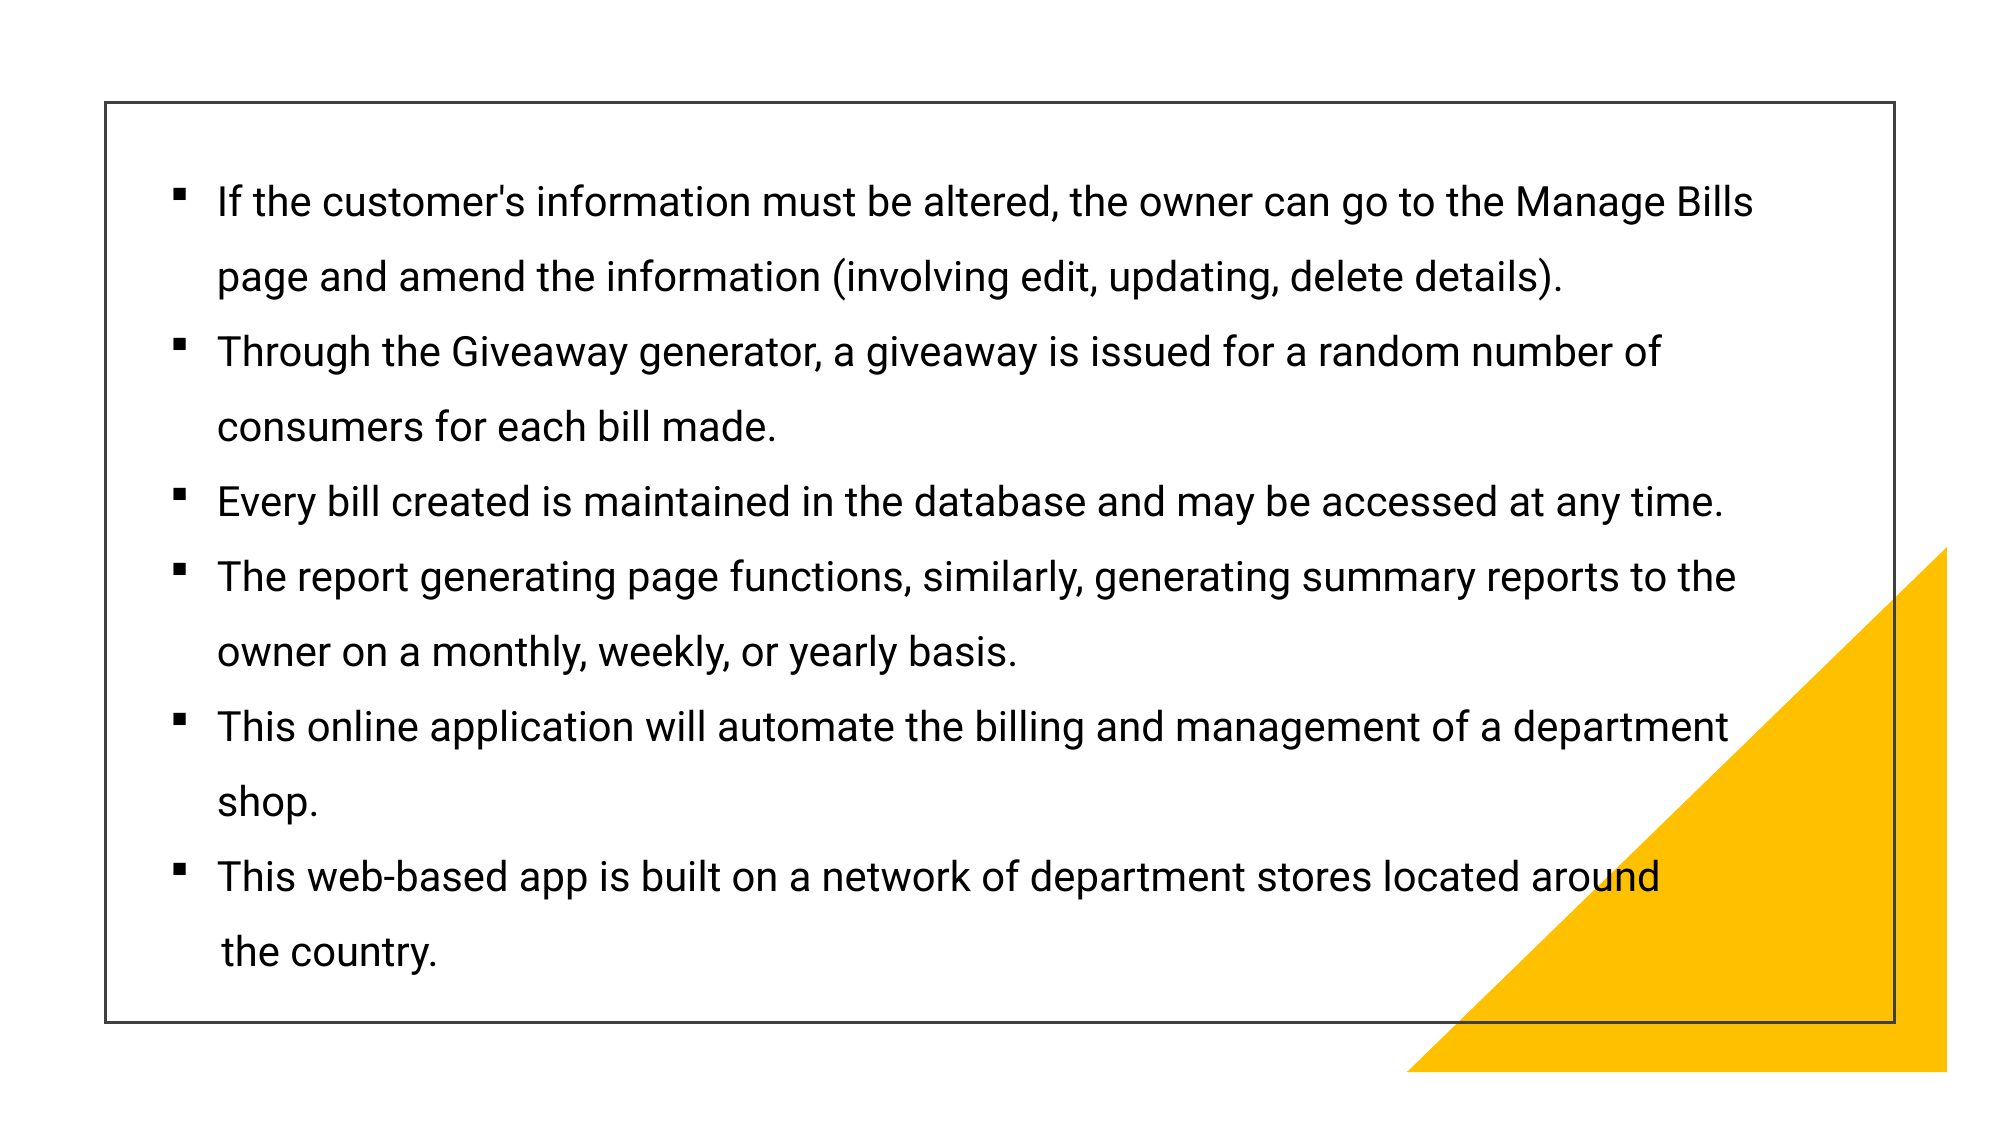

If the customer's information must be altered, the owner can go to the Manage Bills page and amend the information (involving edit, updating, delete details).
Through the Giveaway generator, a giveaway is issued for a random number of consumers for each bill made.
Every bill created is maintained in the database and may be accessed at any time.
The report generating page functions, similarly, generating summary reports to the owner on a monthly, weekly, or yearly basis.
This online application will automate the billing and management of a department shop.
This web-based app is built on a network of department stores located around
     the country.